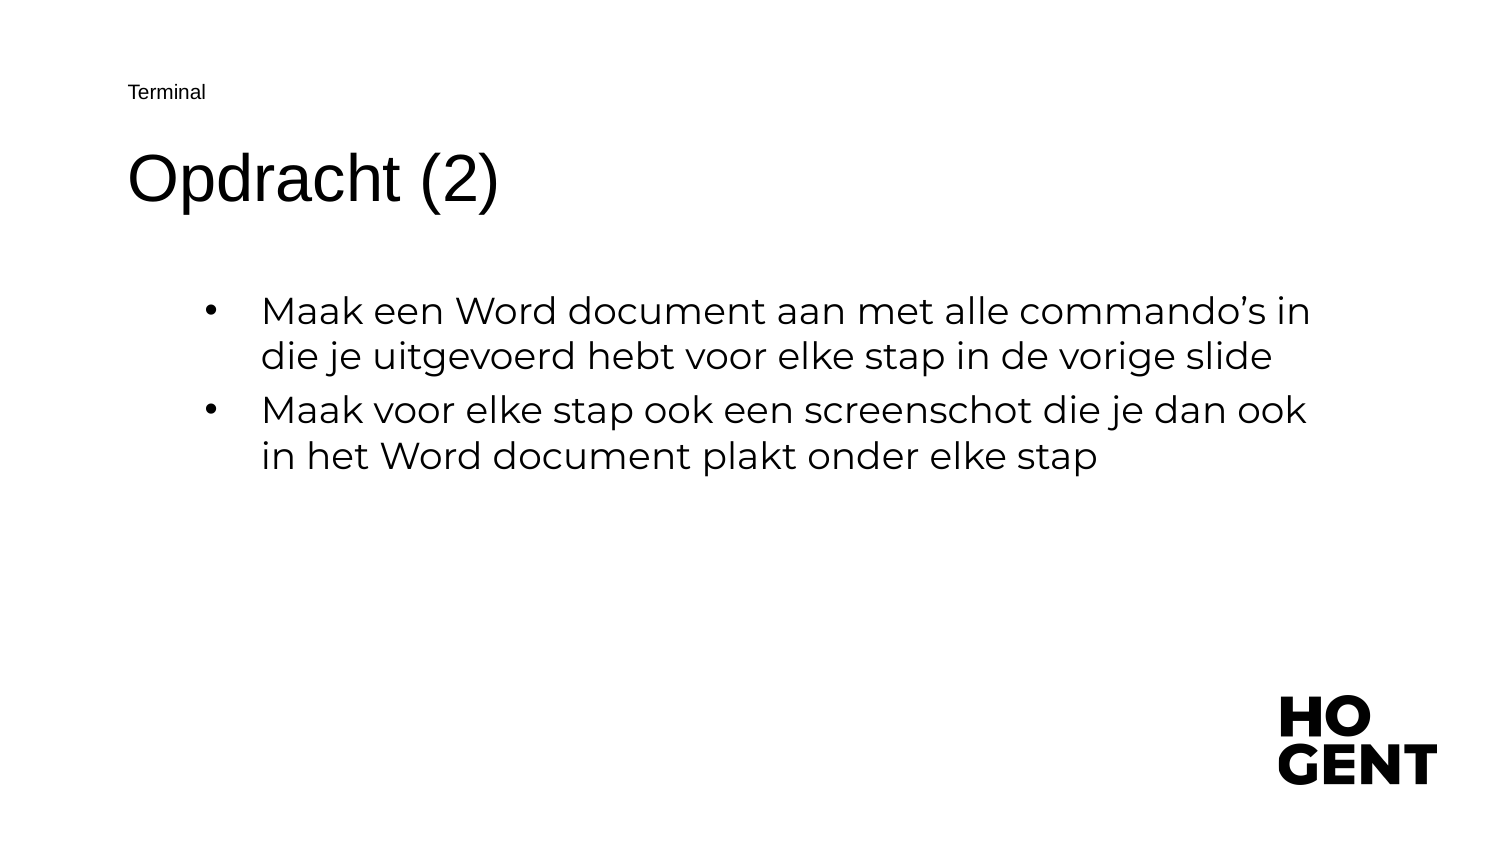

Terminal
# Opdracht (2)
Maak een Word document aan met alle commando’s in die je uitgevoerd hebt voor elke stap in de vorige slide
Maak voor elke stap ook een screenschot die je dan ook in het Word document plakt onder elke stap